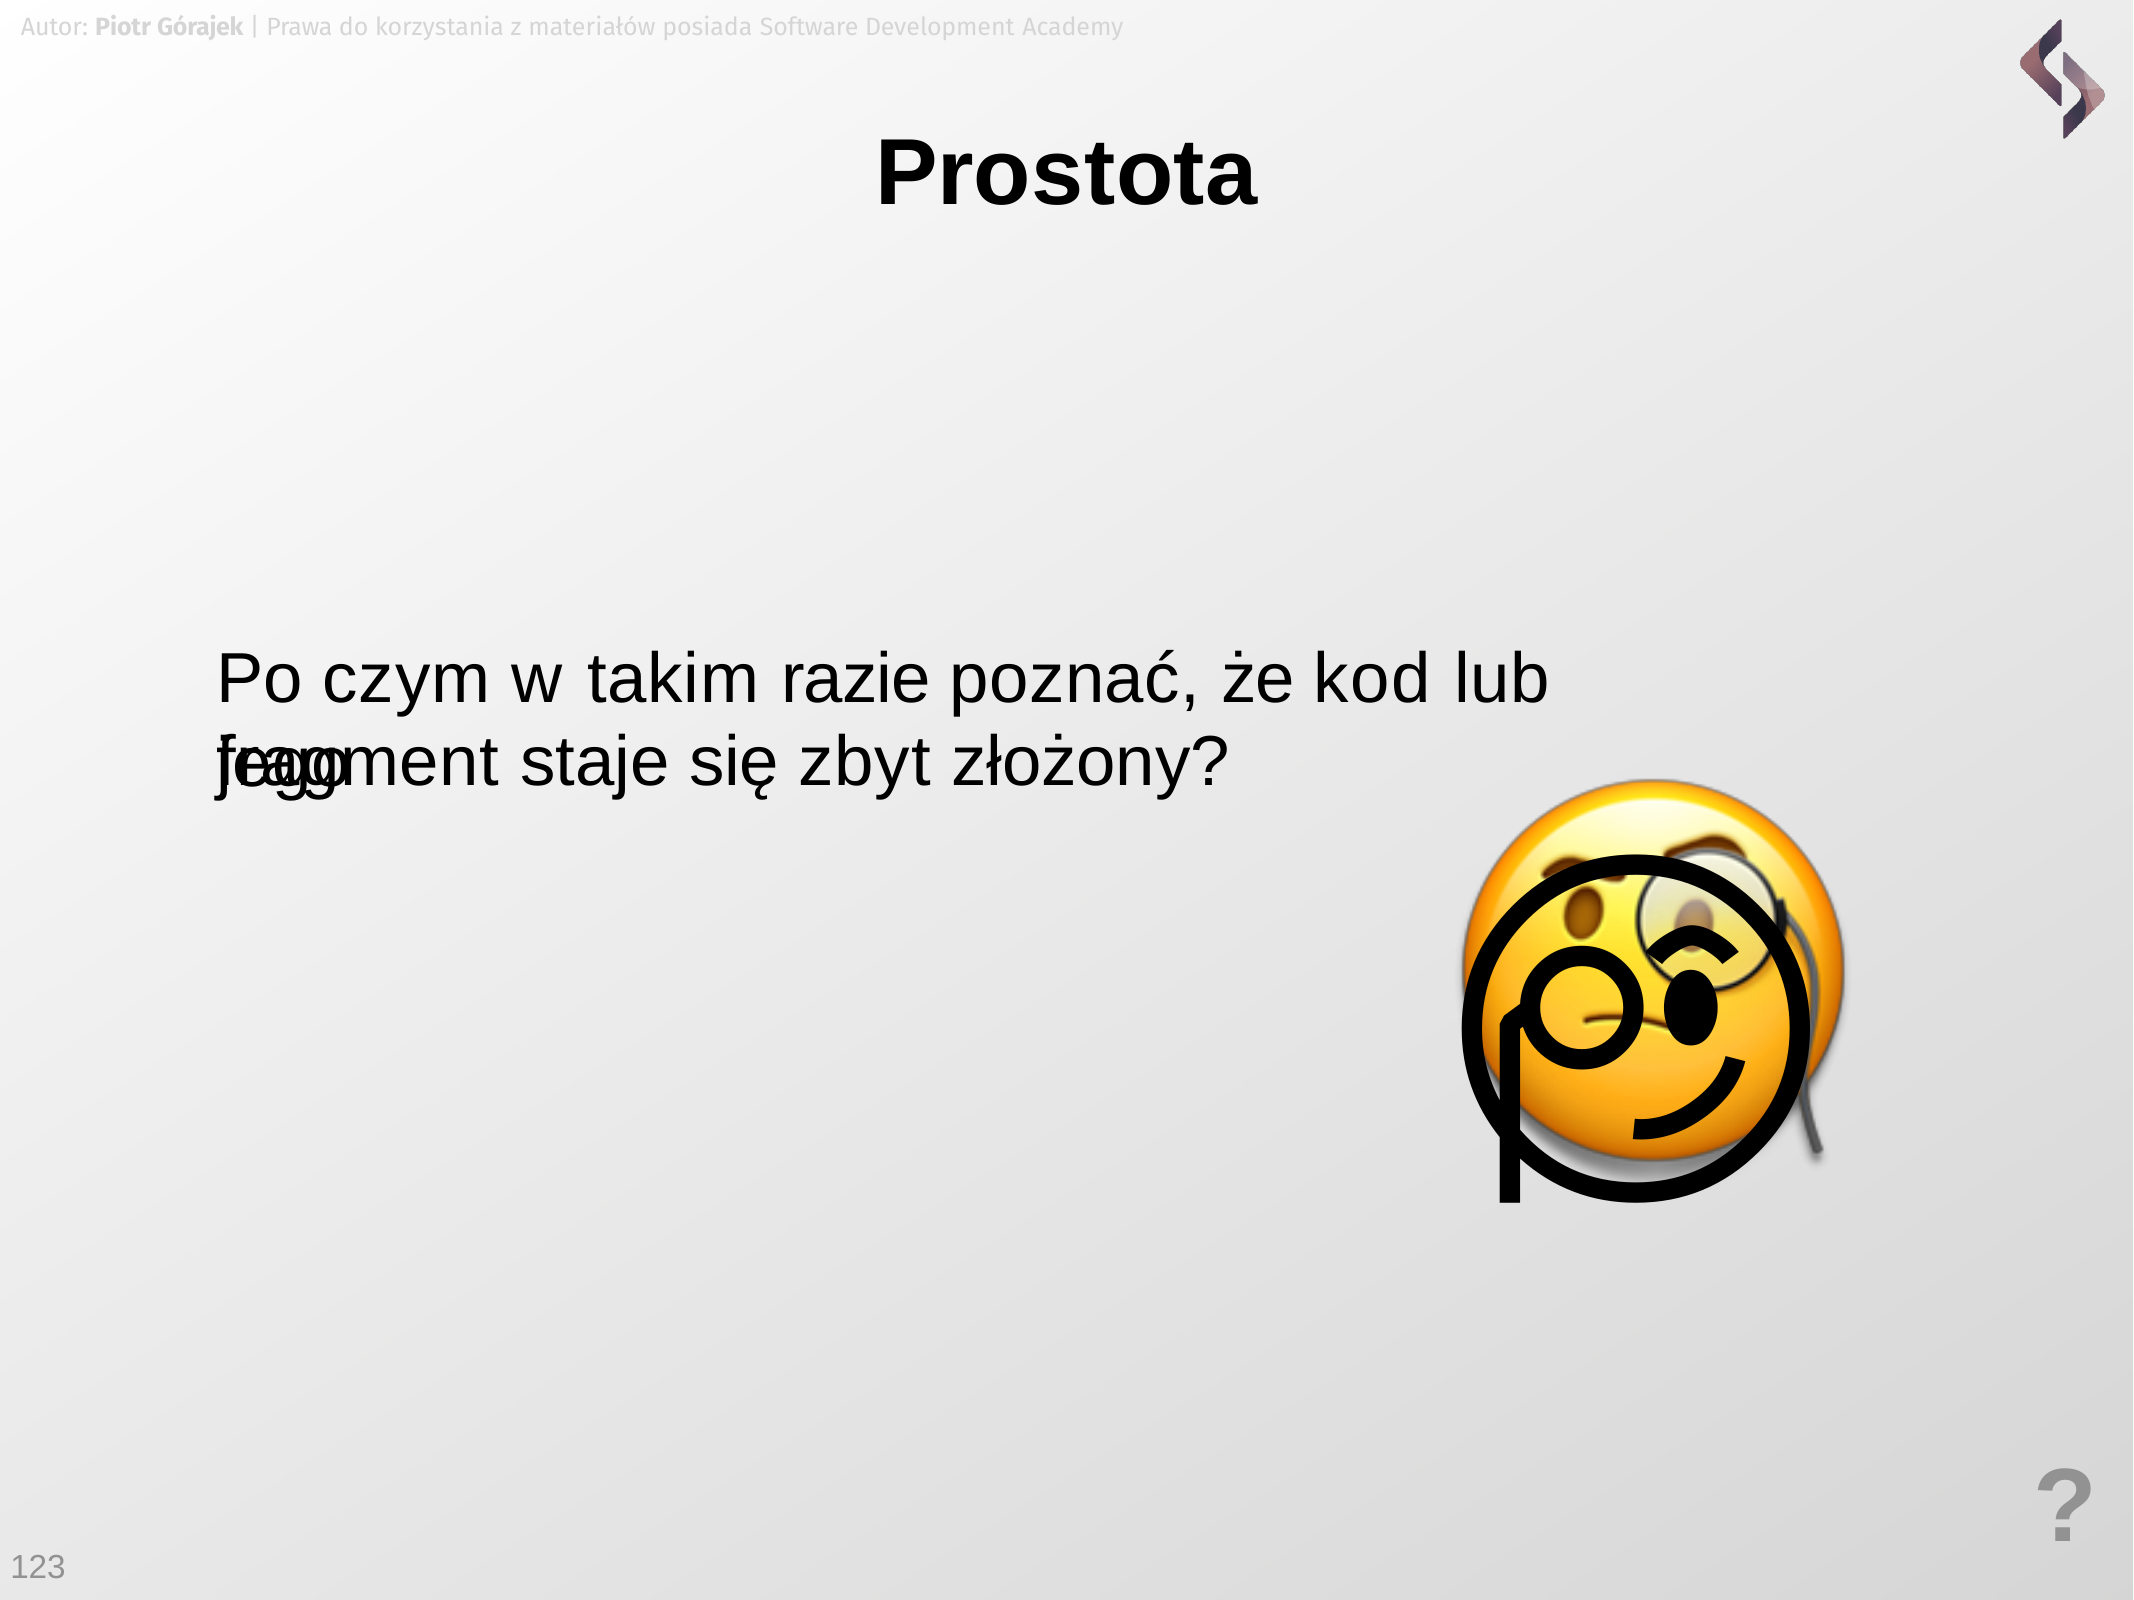

Autor: Piotr Górajek | Prawa do korzystania z materiałów posiada Software Development Academy
# Prostota

Po czym w takim razie poznać, że kod lub jego
fragment staje się zbyt złożony?
🧐

?
123